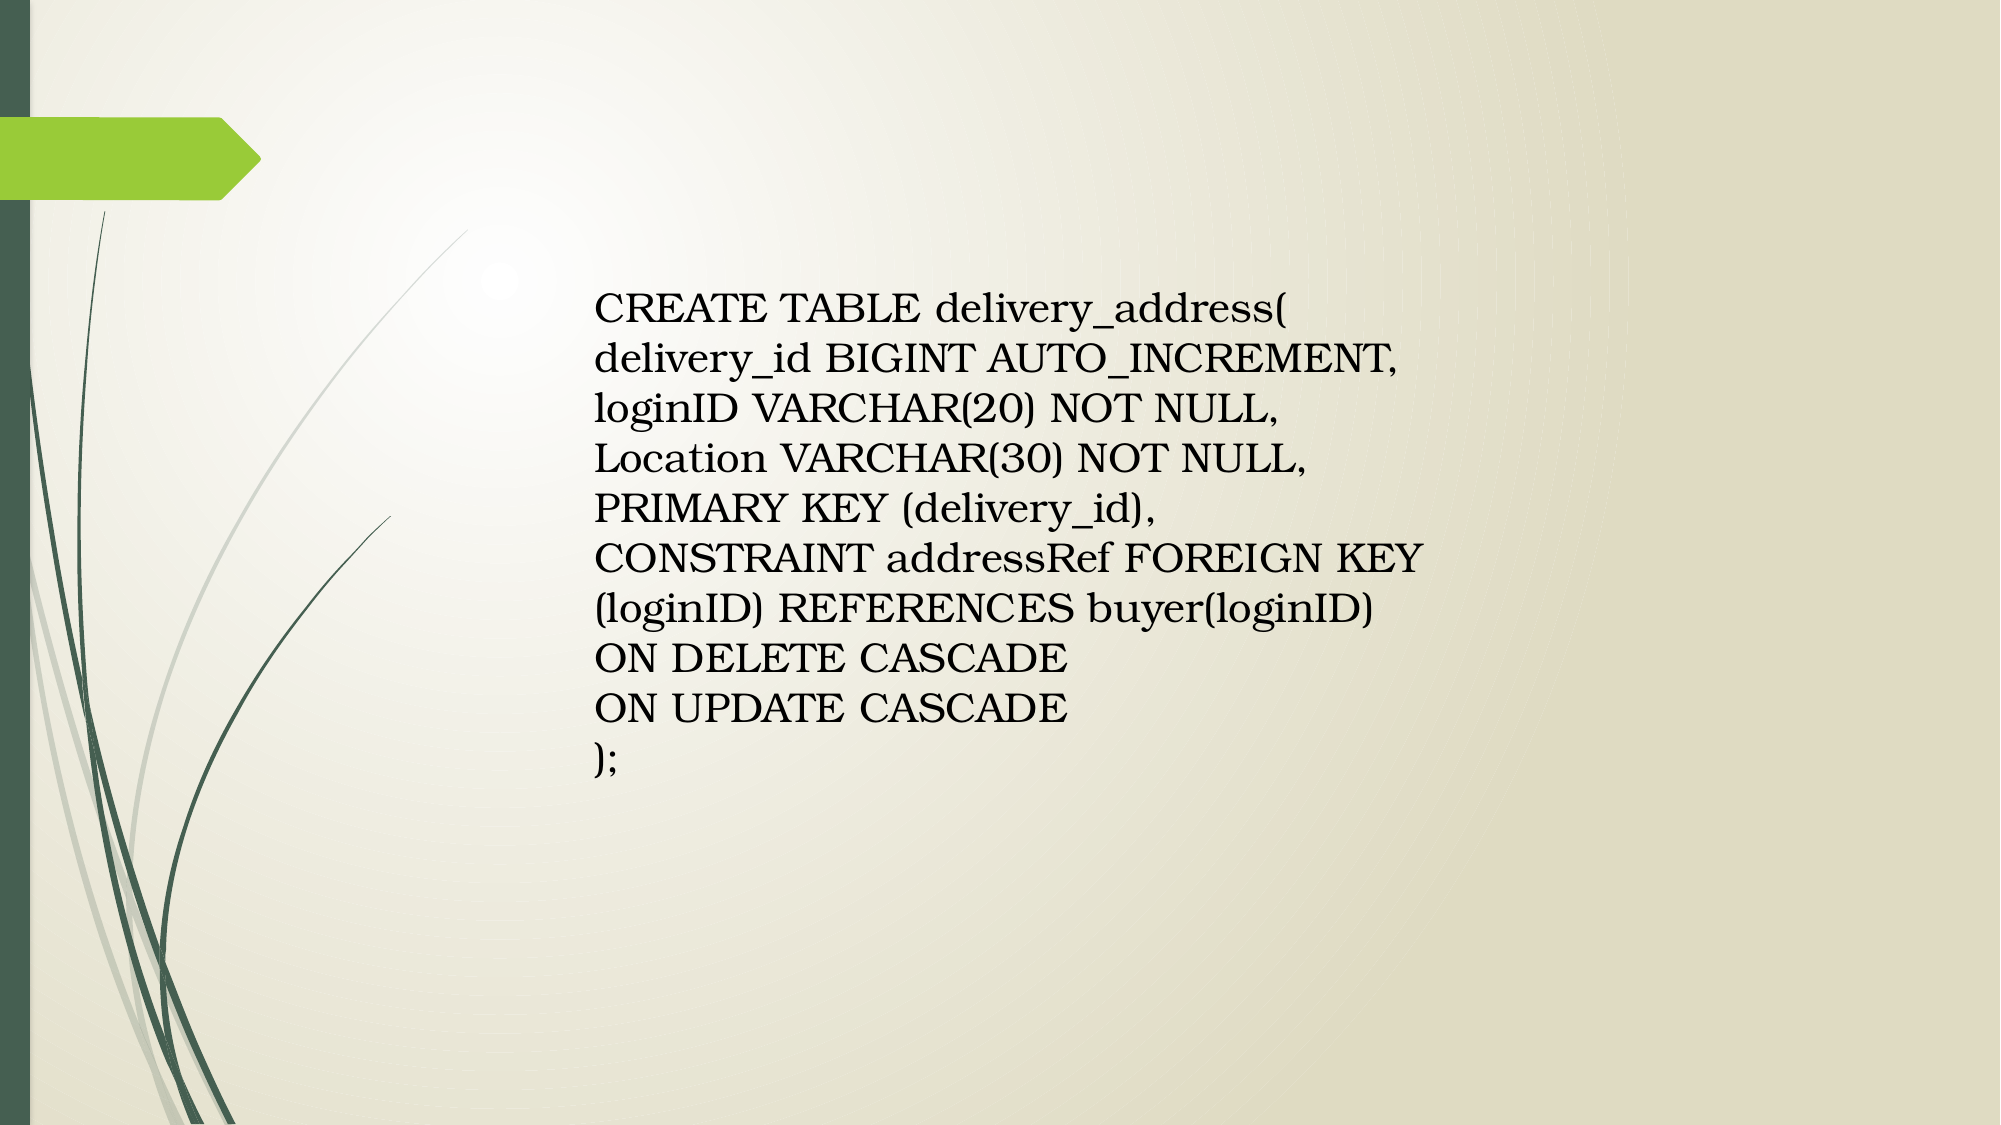

CREATE TABLE delivery_address(
delivery_id BIGINT AUTO_INCREMENT,
loginID VARCHAR(20) NOT NULL,
Location VARCHAR(30) NOT NULL,
PRIMARY KEY (delivery_id),
CONSTRAINT addressRef FOREIGN KEY (loginID) REFERENCES buyer(loginID)
ON DELETE CASCADE
ON UPDATE CASCADE
);